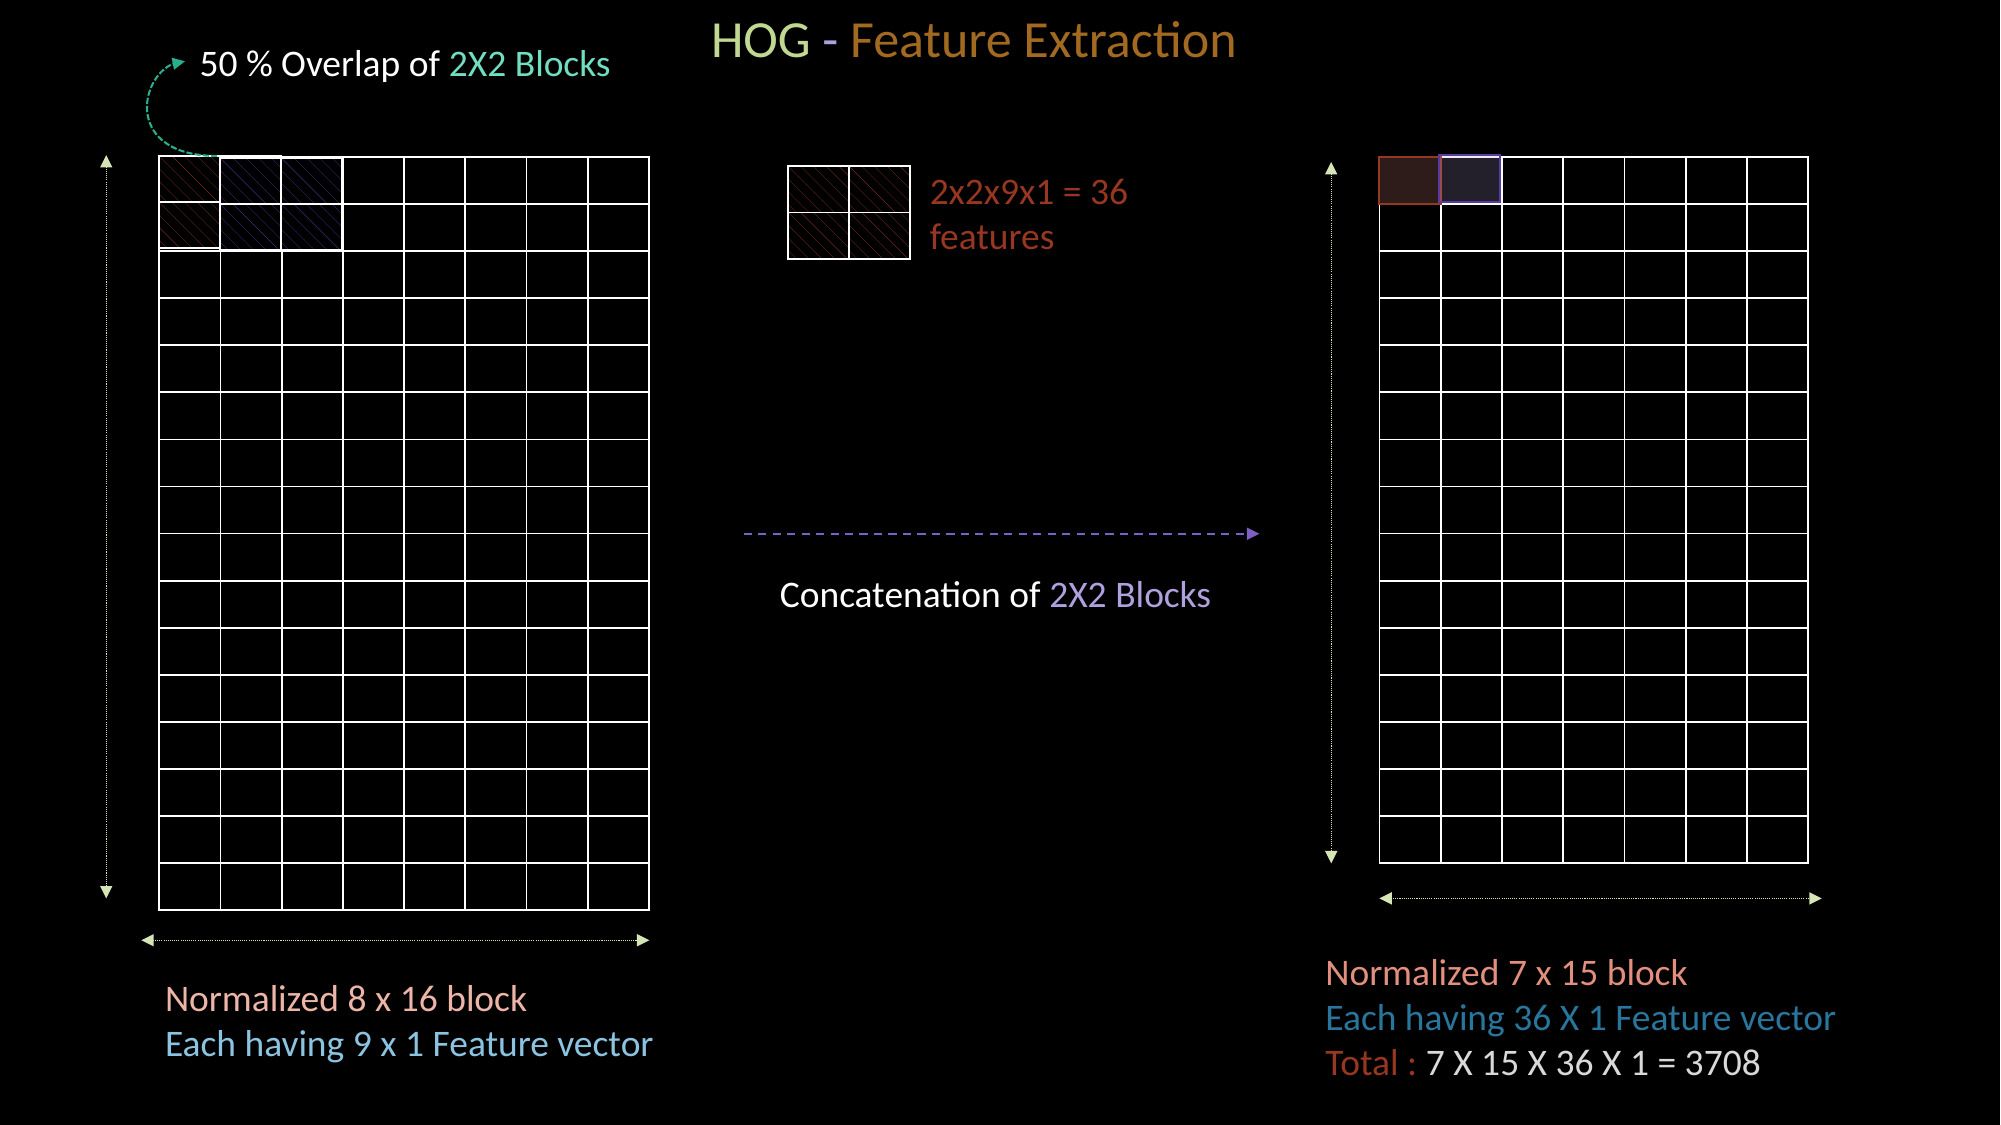

HOG - Feature Extraction
50 % Overlap of 2X2 Blocks

|  |  |
| --- | --- |
| 2X2 |  |
|  |  |  |  |  |  |  |  |
| --- | --- | --- | --- | --- | --- | --- | --- |
|  |  |  |  |  |  |  |  |
|  |  |  |  |  |  |  |  |
|  |  |  |  |  |  |  |  |
|  |  |  |  |  |  |  |  |
|  |  |  |  |  |  |  |  |
|  |  |  |  |  |  |  |  |
|  |  |  |  |  |  |  |  |
|  |  |  |  |  |  |  |  |
|  |  |  |  |  |  |  |  |
|  |  |  |  |  |  |  |  |
|  |  |  |  |  |  |  |  |
|  |  |  |  |  |  |  |  |
|  |  |  |  |  |  |  |  |
|  |  |  |  |  |  |  |  |
|  |  |  |  |  |  |  |  |
|  |  |  |  |  |  |  |
| --- | --- | --- | --- | --- | --- | --- |
|  |  |  |  |  |  |  |
|  |  |  |  |  |  |  |
|  |  |  |  |  |  |  |
|  |  |  |  |  |  |  |
|  |  |  |  |  |  |  |
|  |  |  |  |  |  |  |
|  |  |  |  |  |  |  |
|  |  |  |  |  |  |  |
|  |  |  |  |  |  |  |
|  |  |  |  |  |  |  |
|  |  |  |  |  |  |  |
|  |  |  |  |  |  |  |
|  |  |  |  |  |  |  |
|  |  |  |  |  |  |  |

|  |  |
| --- | --- |
|  |  |
2x2x9x1 = 36 features
|  |  |
| --- | --- |
|  |  |
Concatenation of 2X2 Blocks
Normalized 7 x 15 block
Each having 36 X 1 Feature vector
Total : 7 X 15 X 36 X 1 = 3708
Normalized 8 x 16 block
Each having 9 x 1 Feature vector